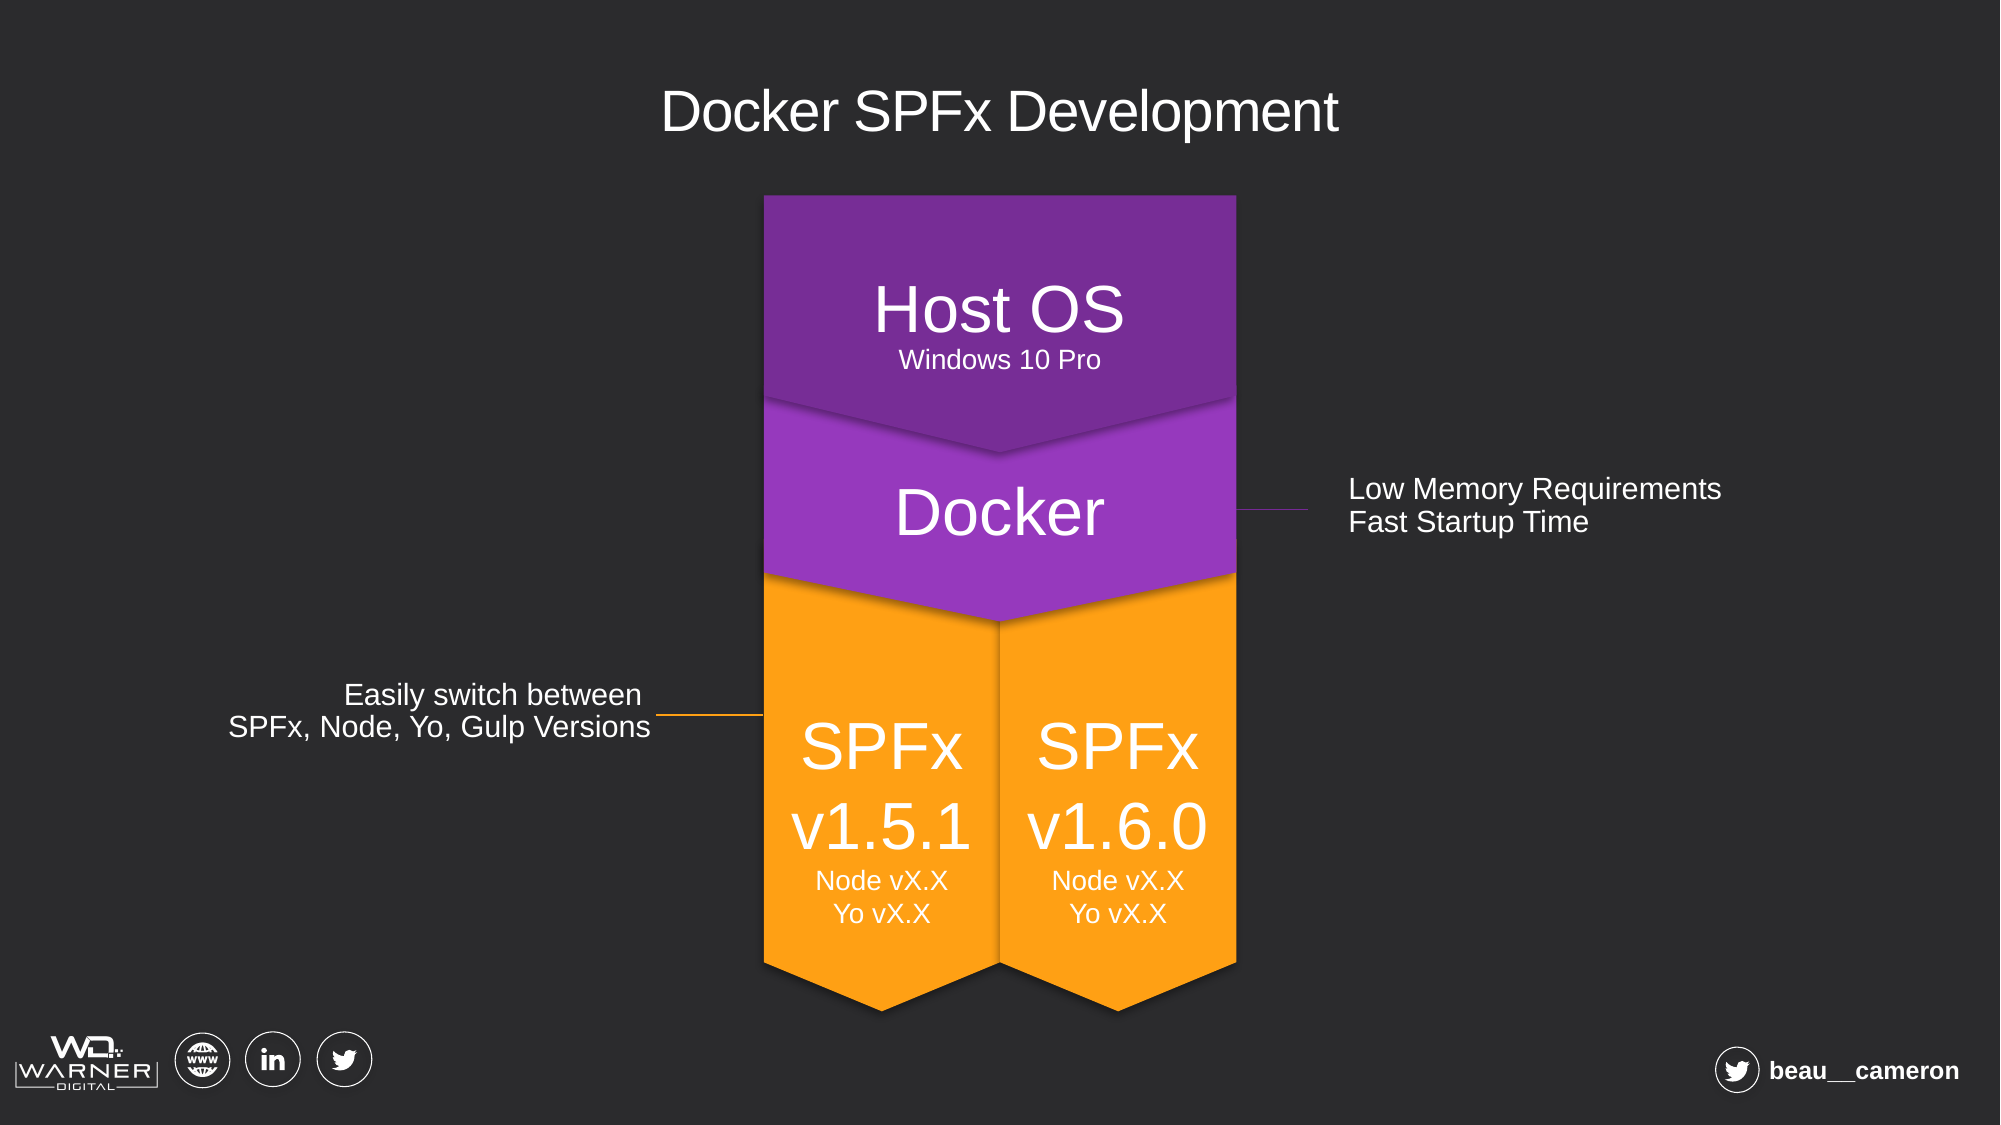

# Docker SPFx Development
Host OS
Windows 10 Pro
Docker
Low Memory Requirements
Fast Startup Time

SPFx
v1.5.1
Node vX.X
Yo vX.X

SPFx
v1.6.0
Node vX.X
Yo vX.X

Easily switch between
SPFx, Node, Yo, Gulp Versions